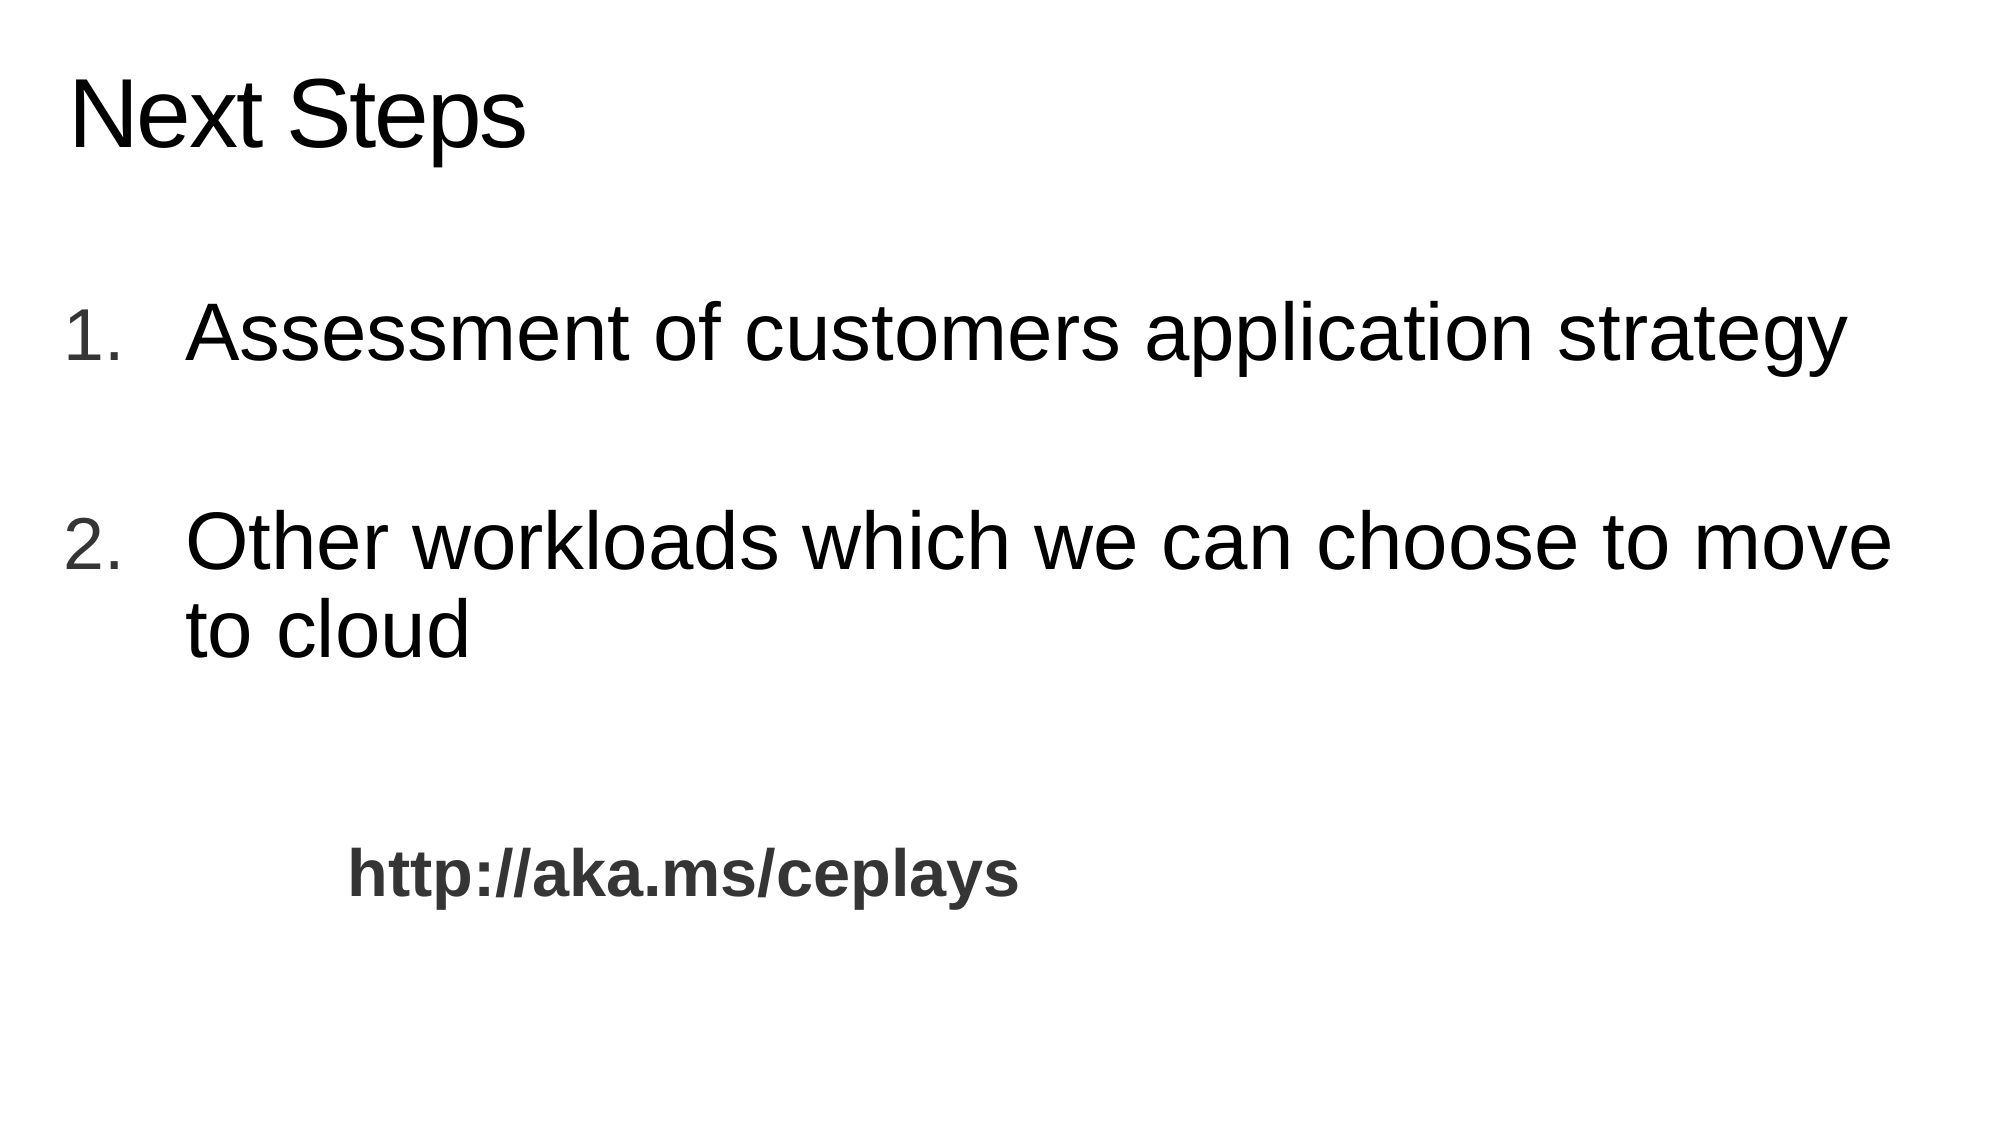

# Next Steps
Assessment of customers application strategy

Other workloads which we can choose to move to cloud
http://aka.ms/ceplays